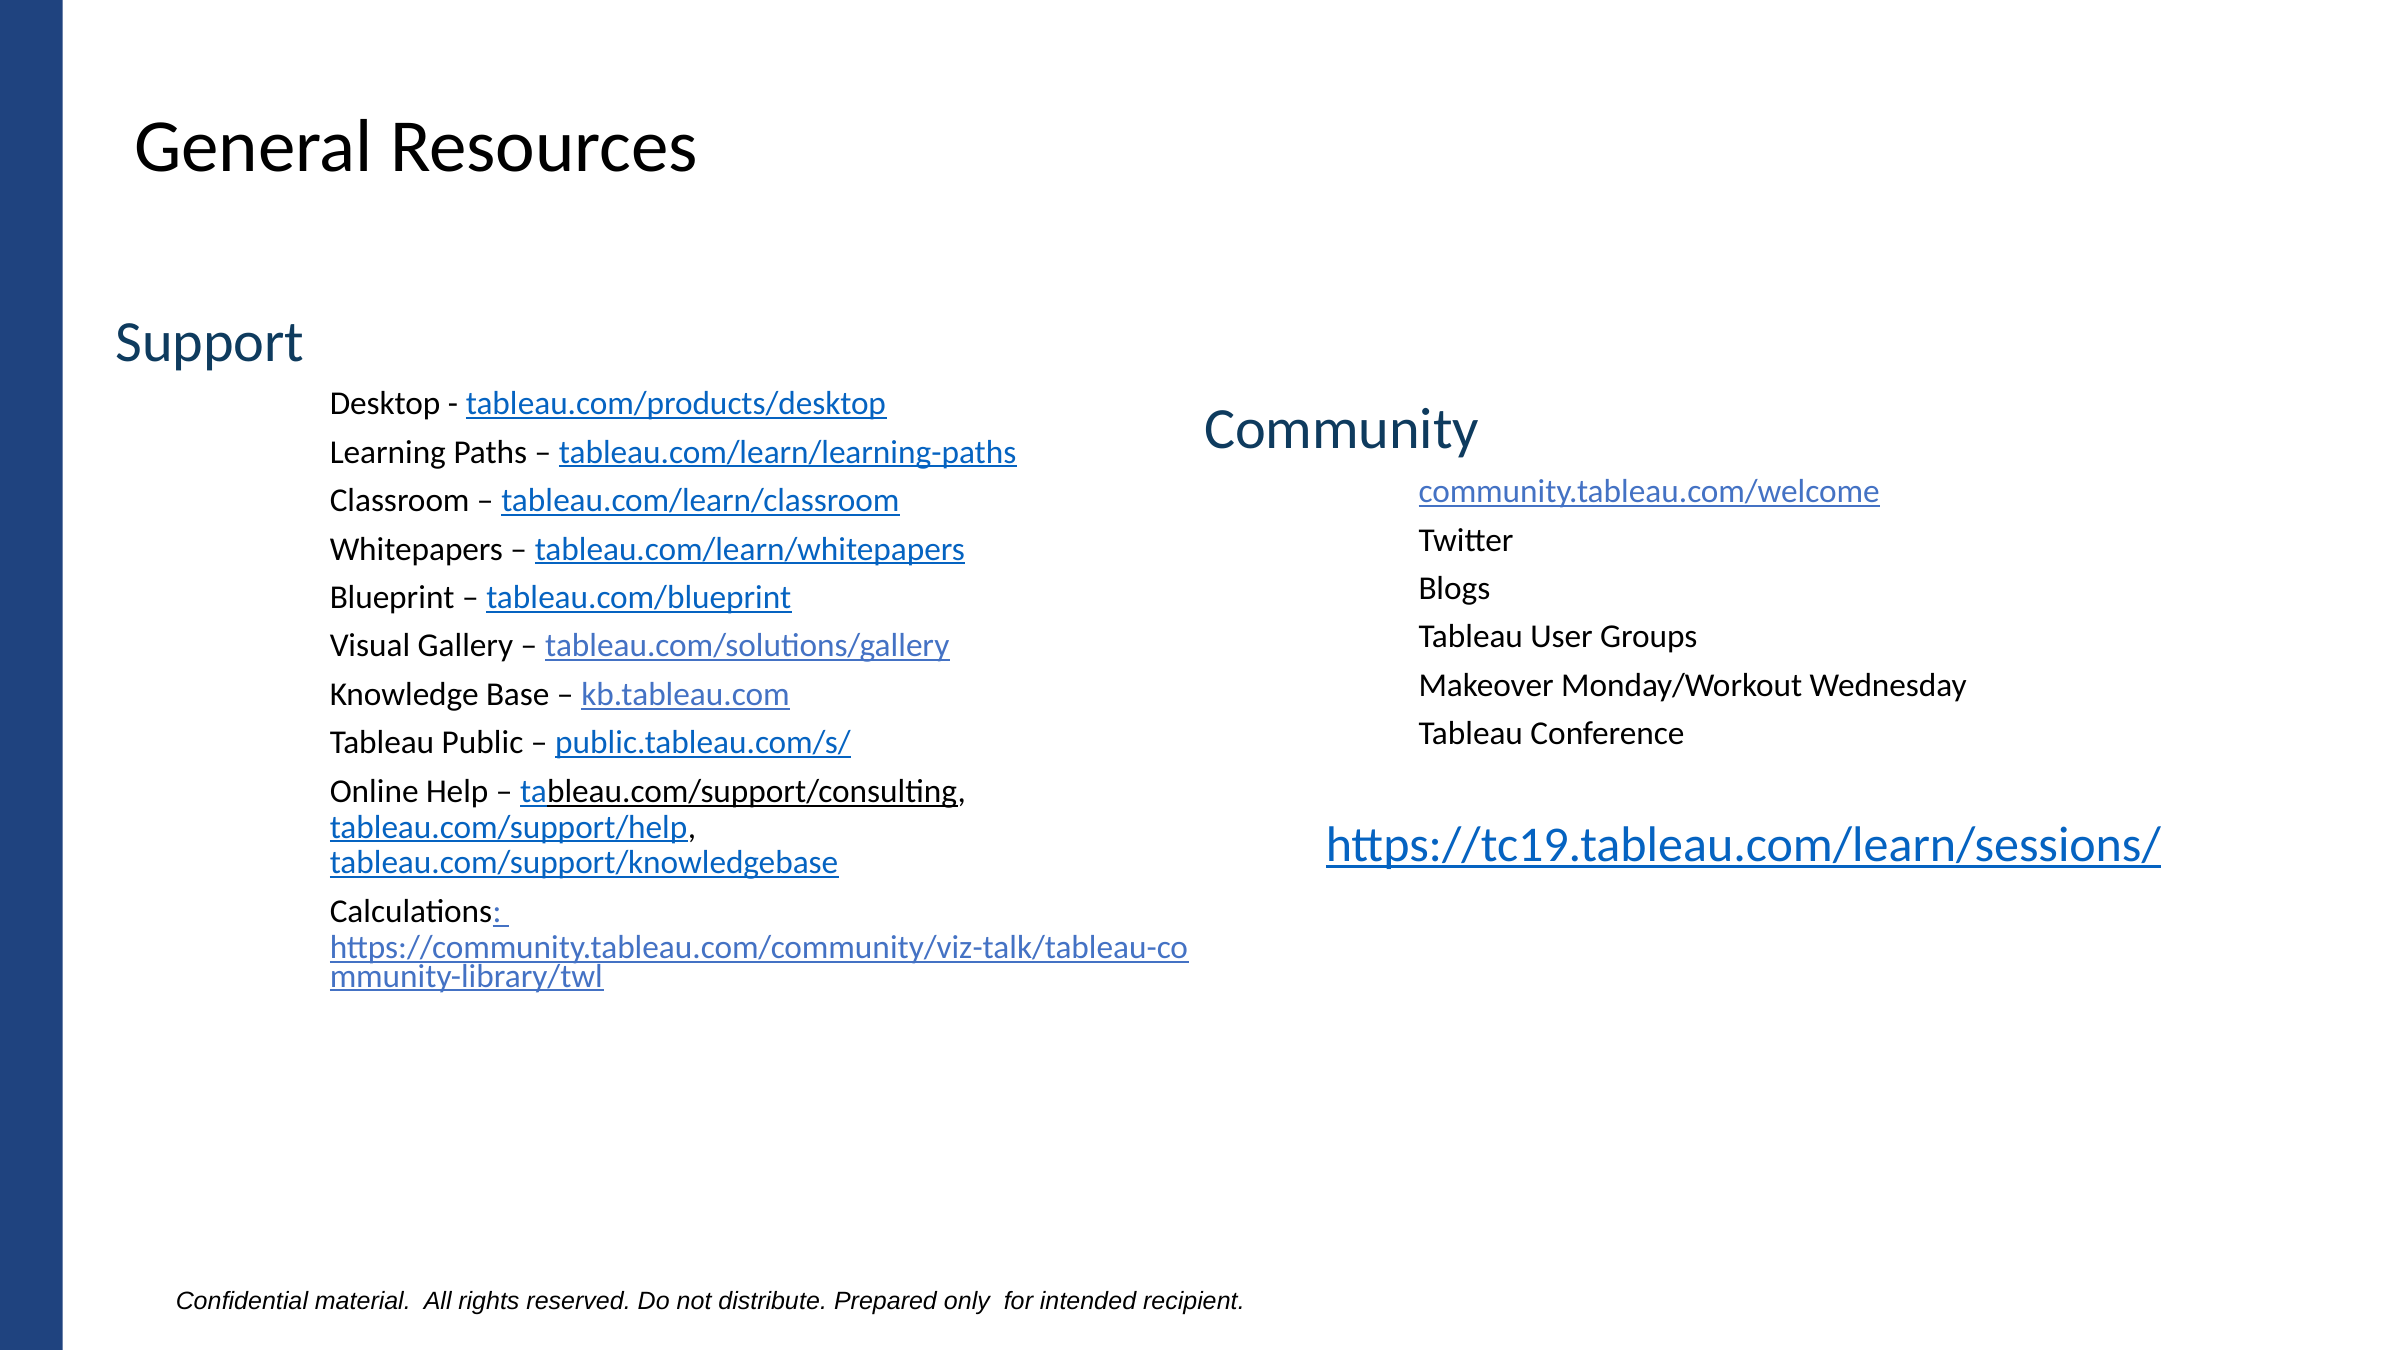

General Resources
Support
Desktop - tableau.com/products/desktop
Learning Paths – tableau.com/learn/learning-paths
Classroom – tableau.com/learn/classroom
Whitepapers – tableau.com/learn/whitepapers
Blueprint – tableau.com/blueprint
Visual Gallery – tableau.com/solutions/gallery
Knowledge Base – kb.tableau.com
Tableau Public – public.tableau.com/s/
Online Help – tableau.com/support/consulting, tableau.com/support/help,  tableau.com/support/knowledgebase
Calculations: https://community.tableau.com/community/viz-talk/tableau-community-library/twl

Community
community.tableau.com/welcome
Twitter
Blogs
Tableau User Groups
Makeover Monday/Workout Wednesday
Tableau Conference
		https://tc19.tableau.com/learn/sessions/